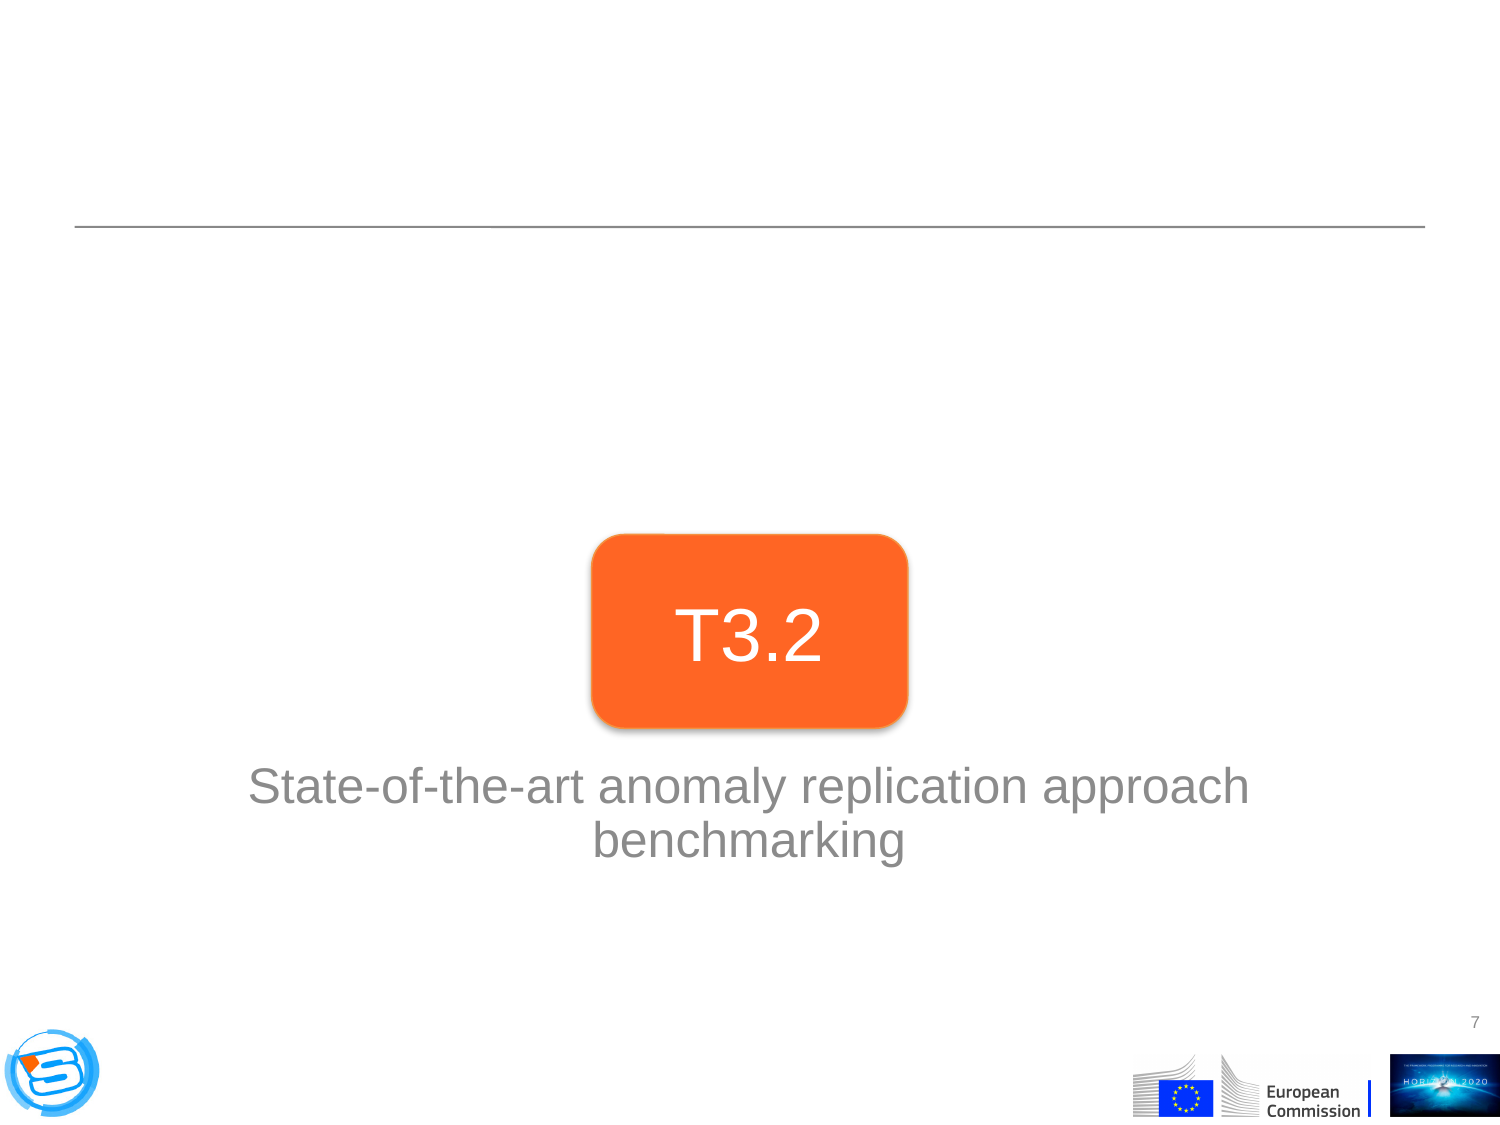

#
T3.2
State-of-the-art anomaly replication approach benchmarking
7